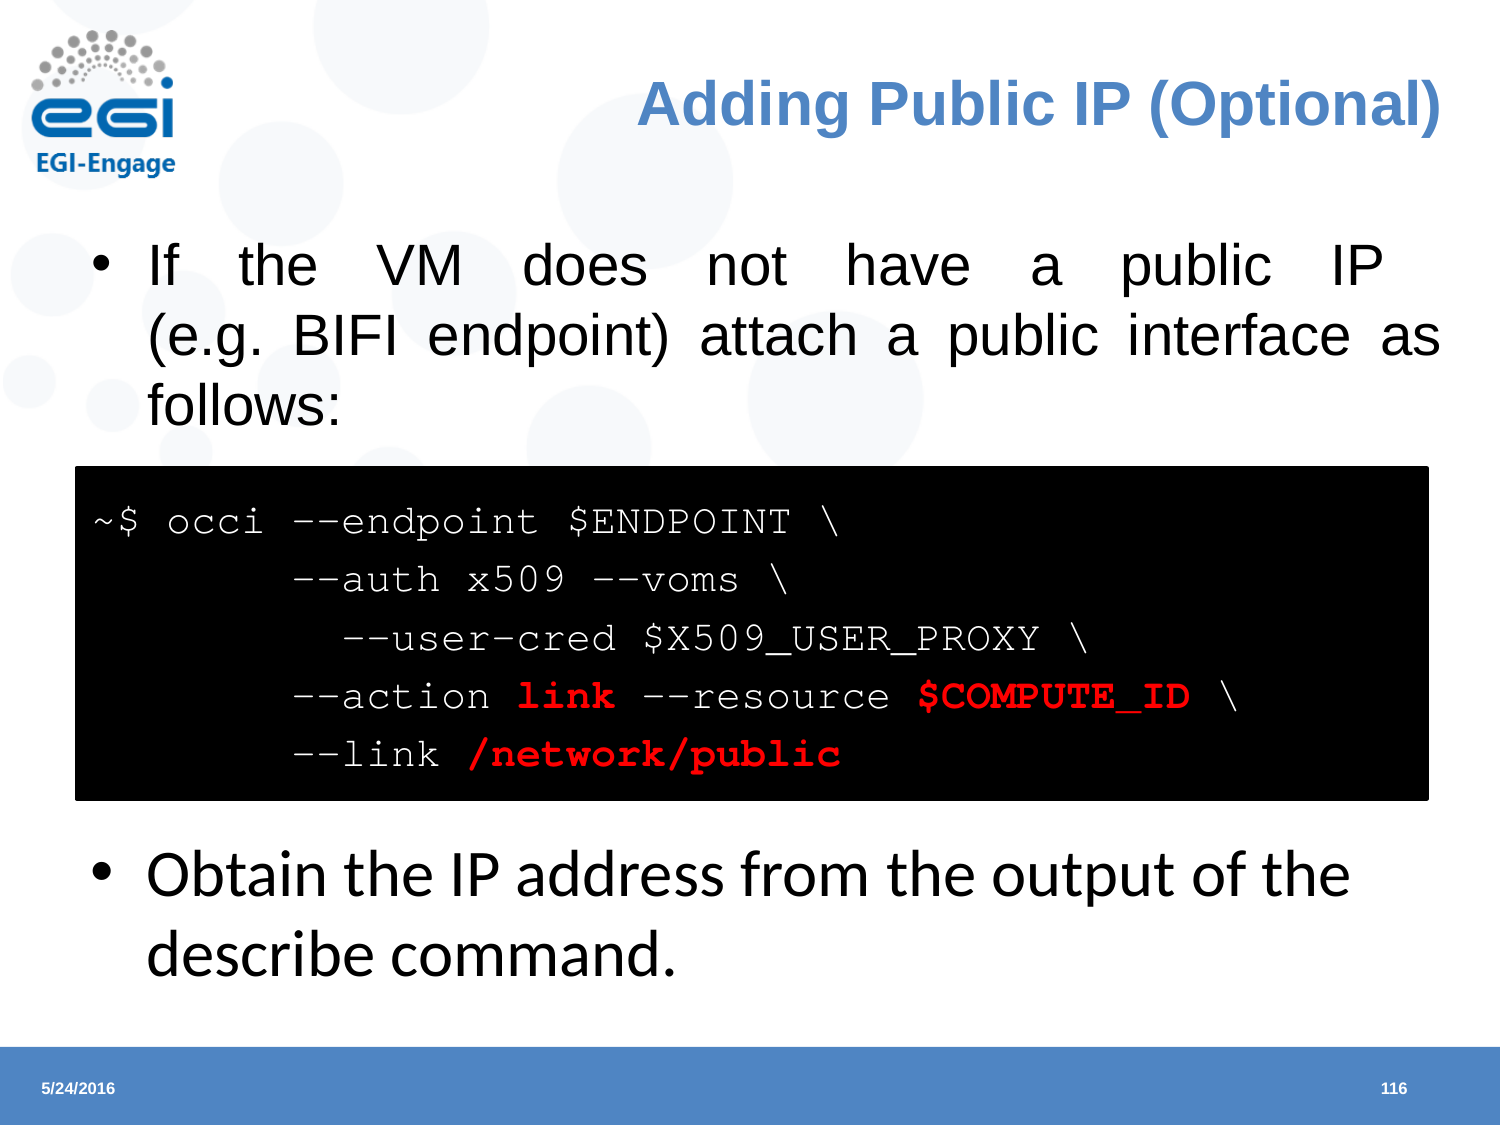

# Adding Public IP (Optional)
If the VM does not have a public IP
(e.g. BIFI endpoint) attach a public interface as follows:
~$ occi --endpoint $ENDPOINT \
        --auth x509 --voms \
	    --user-cred $X509_USER_PROXY \
        --action link --resource $COMPUTE_ID \
        --link /network/public
Obtain the IP address from the output of the describe command.